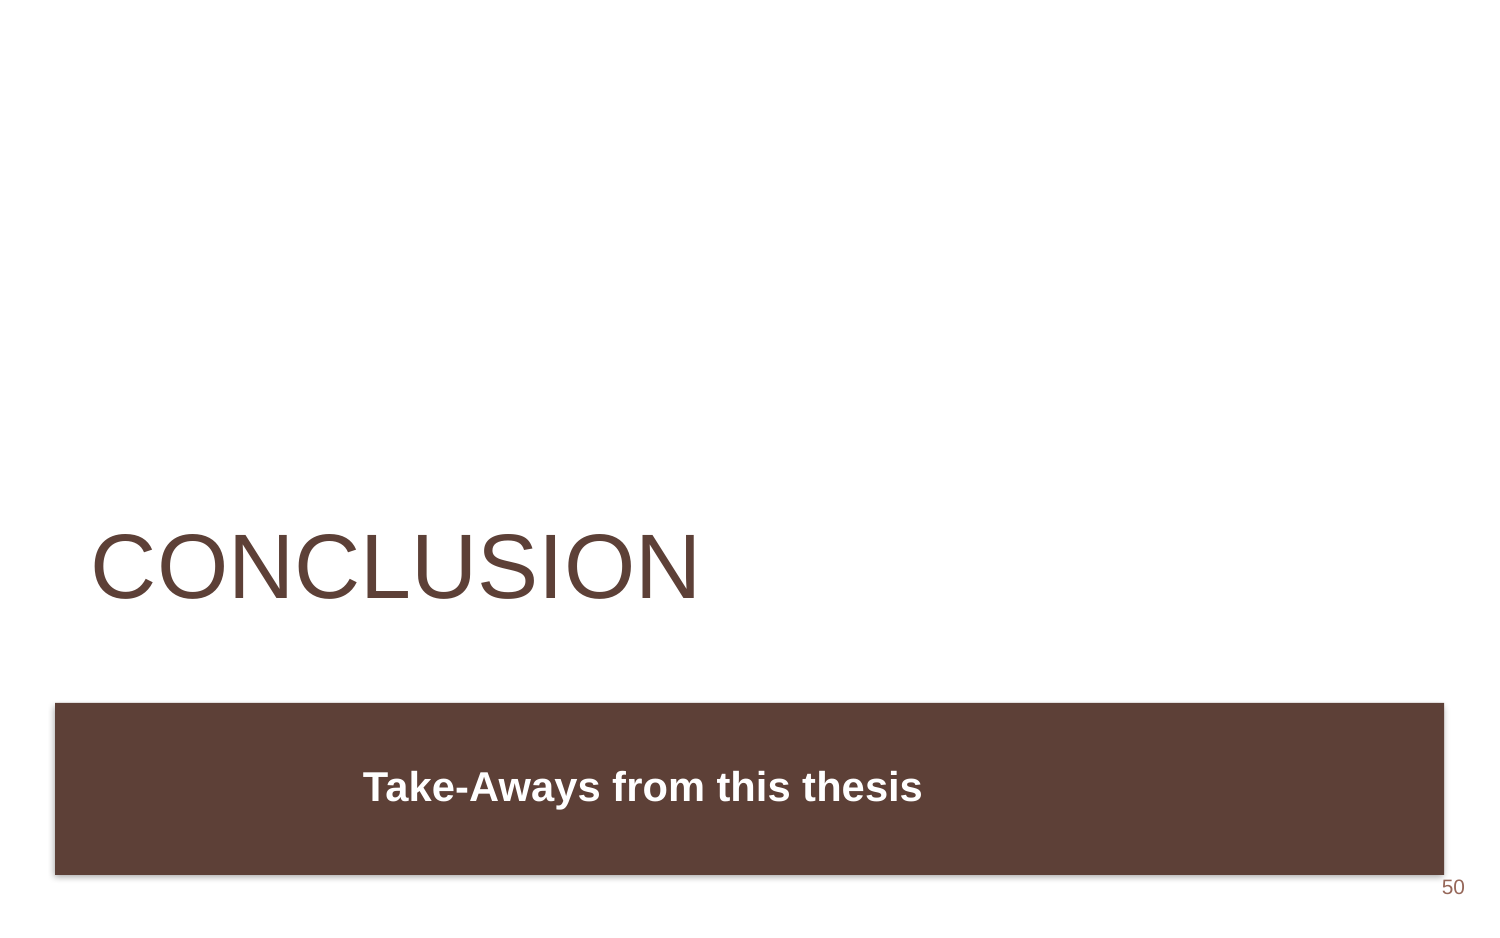

# Conclusion

Take-Aways from this thesis
50